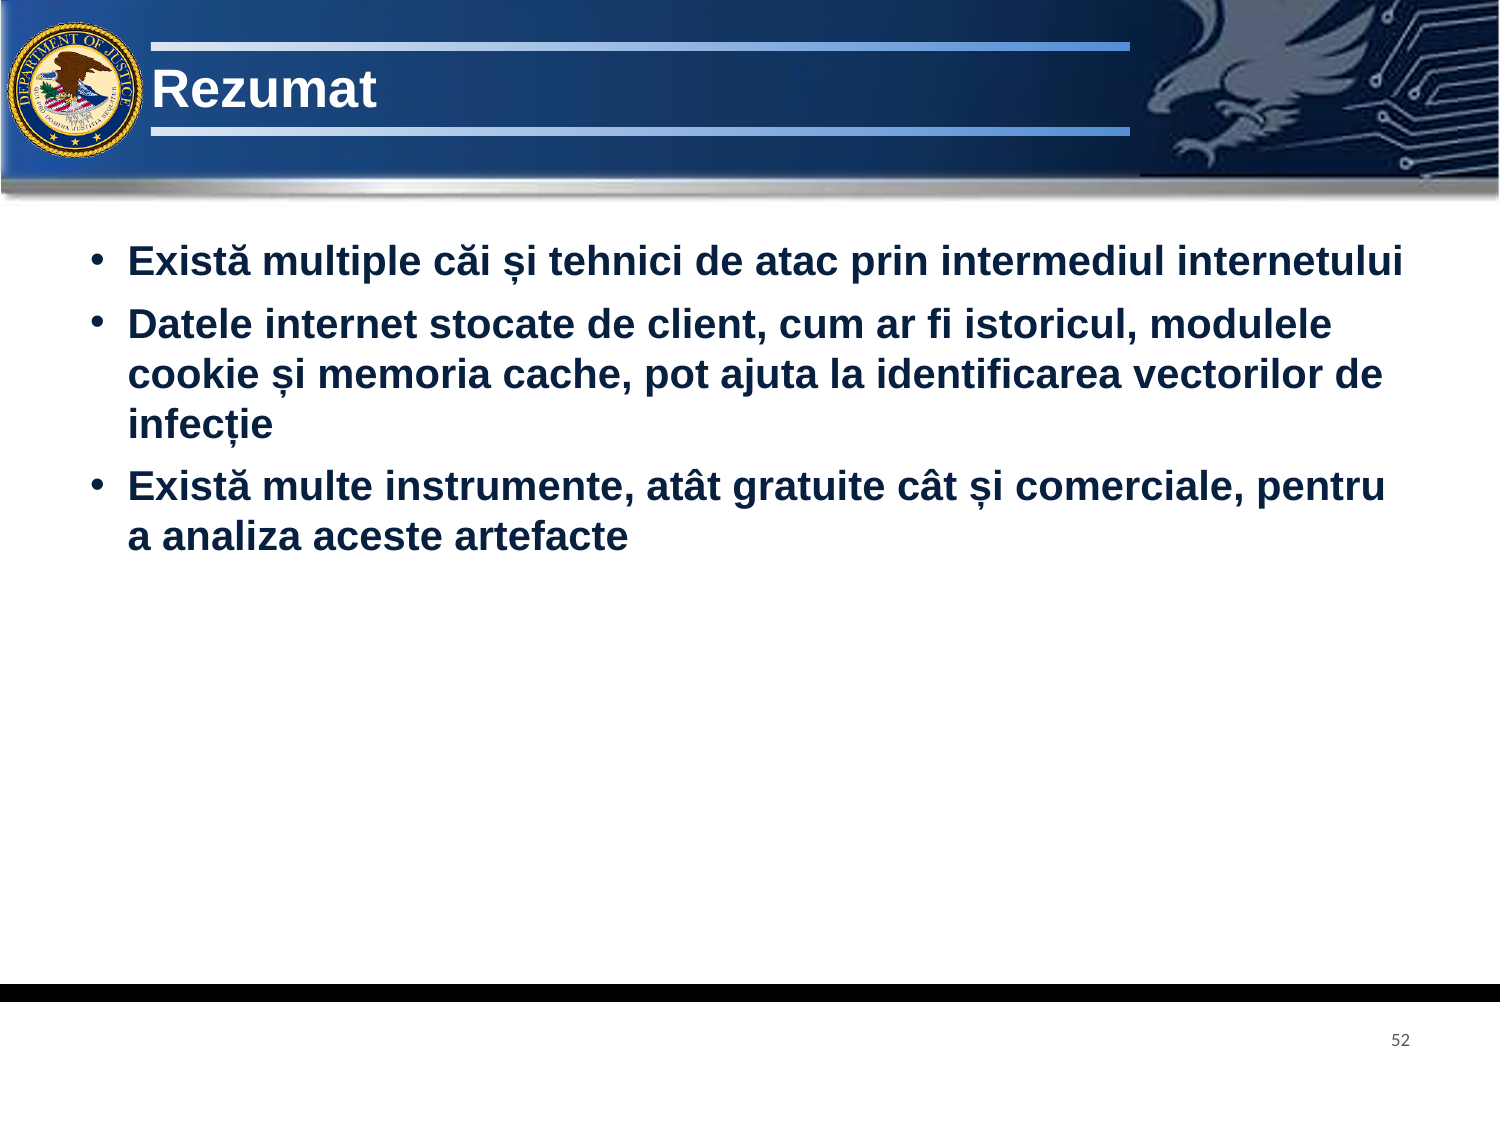

# Rezumat
Există multiple căi și tehnici de atac prin intermediul internetului
Datele internet stocate de client, cum ar fi istoricul, modulele cookie și memoria cache, pot ajuta la identificarea vectorilor de infecție
Există multe instrumente, atât gratuite cât și comerciale, pentru a analiza aceste artefacte
52